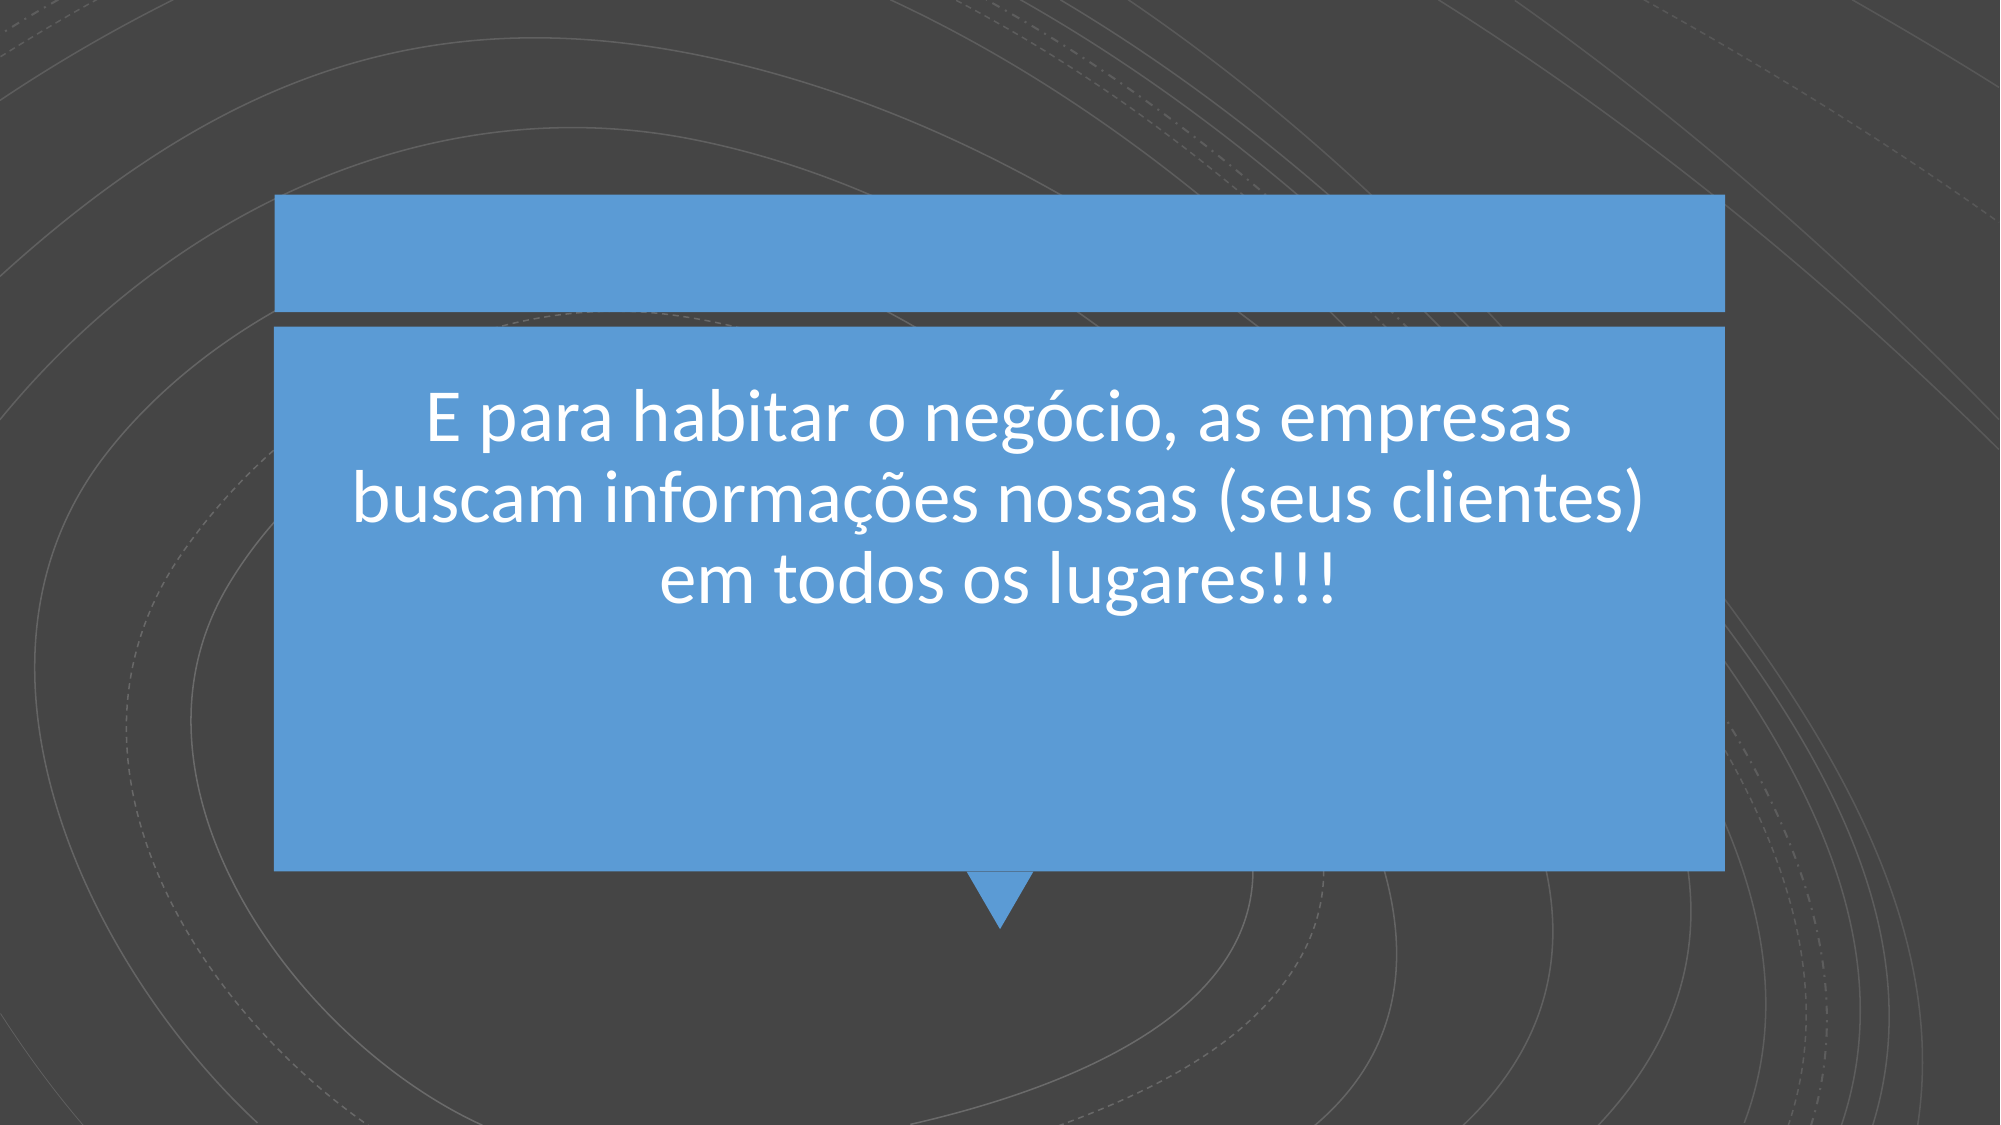

# E para habitar o negócio, as empresas buscam informações nossas (seus clientes) em todos os lugares!!!